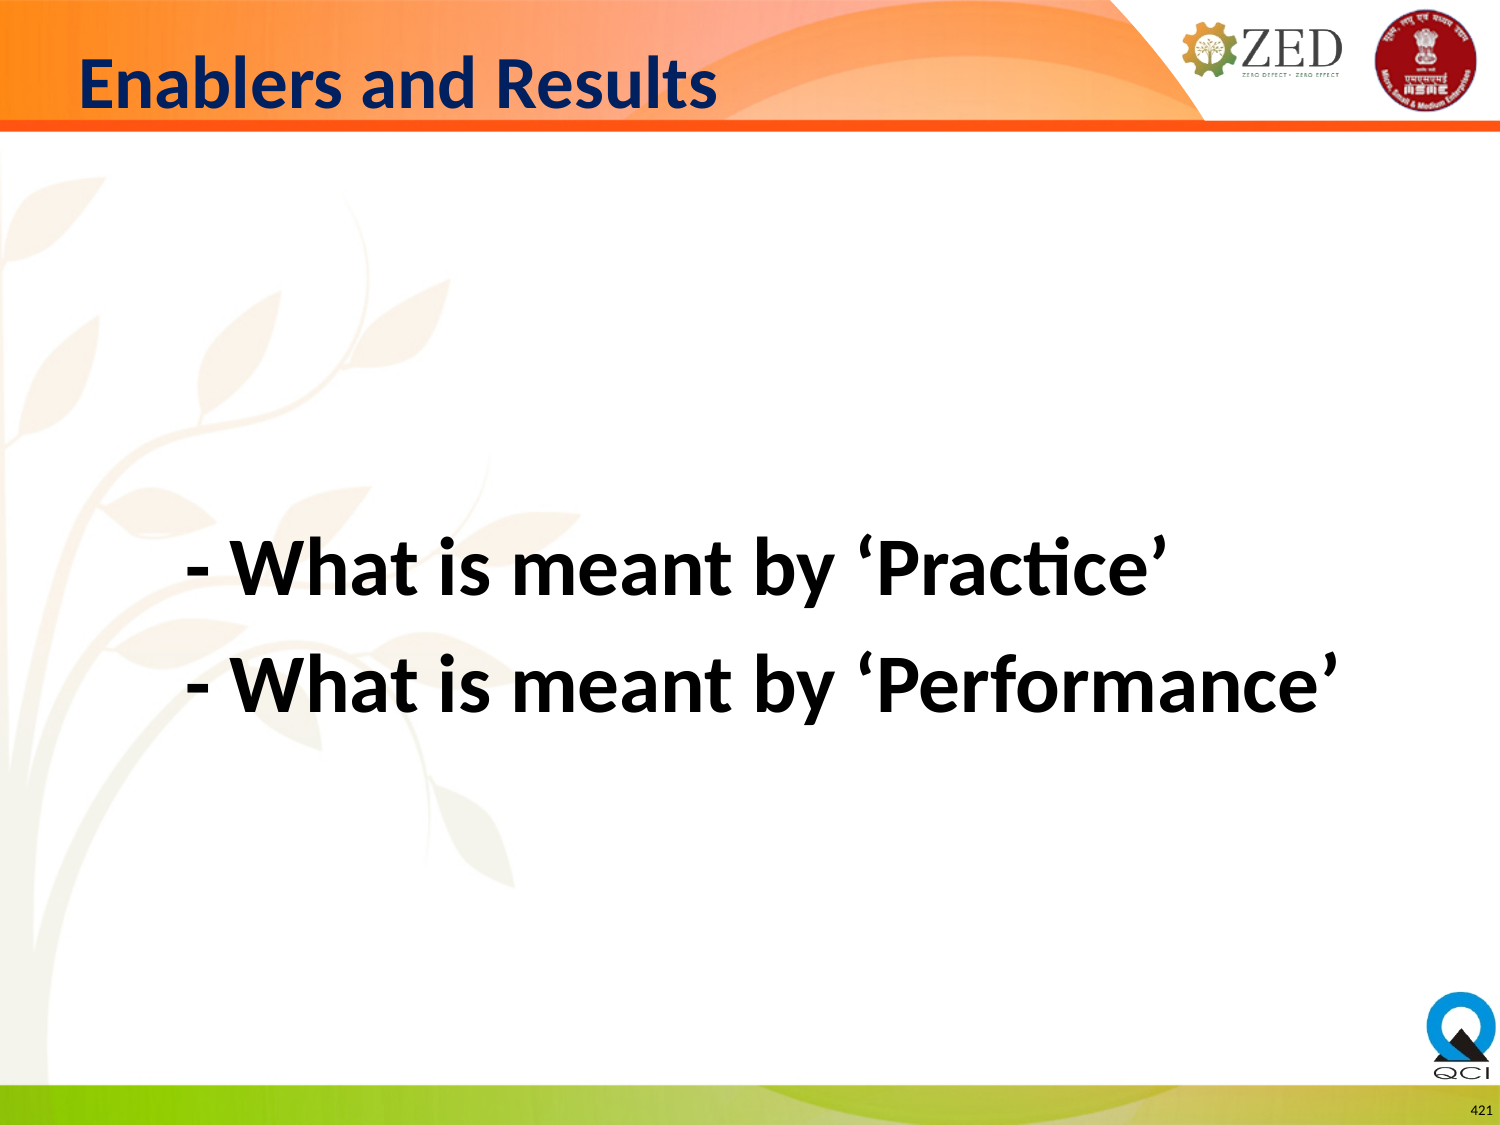

Enablers and Results
- What is meant by ‘Practice’
- What is meant by ‘Performance’